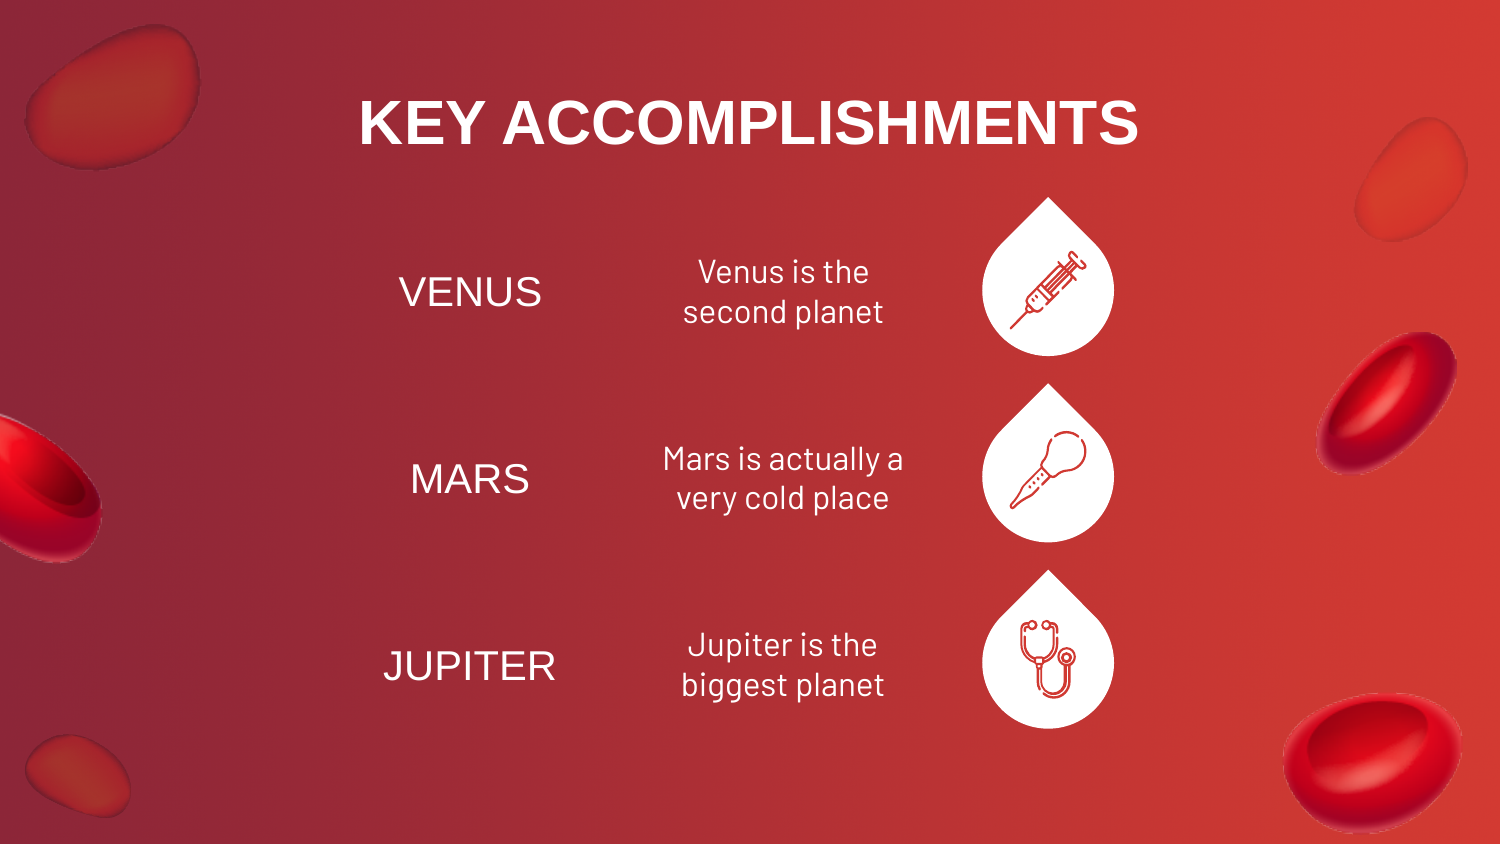

KEY ACCOMPLISHMENTS

# VENUS
Venus is the second planet

MARS
Mars is actually a very cold place

JUPITER
Jupiter is the biggest planet